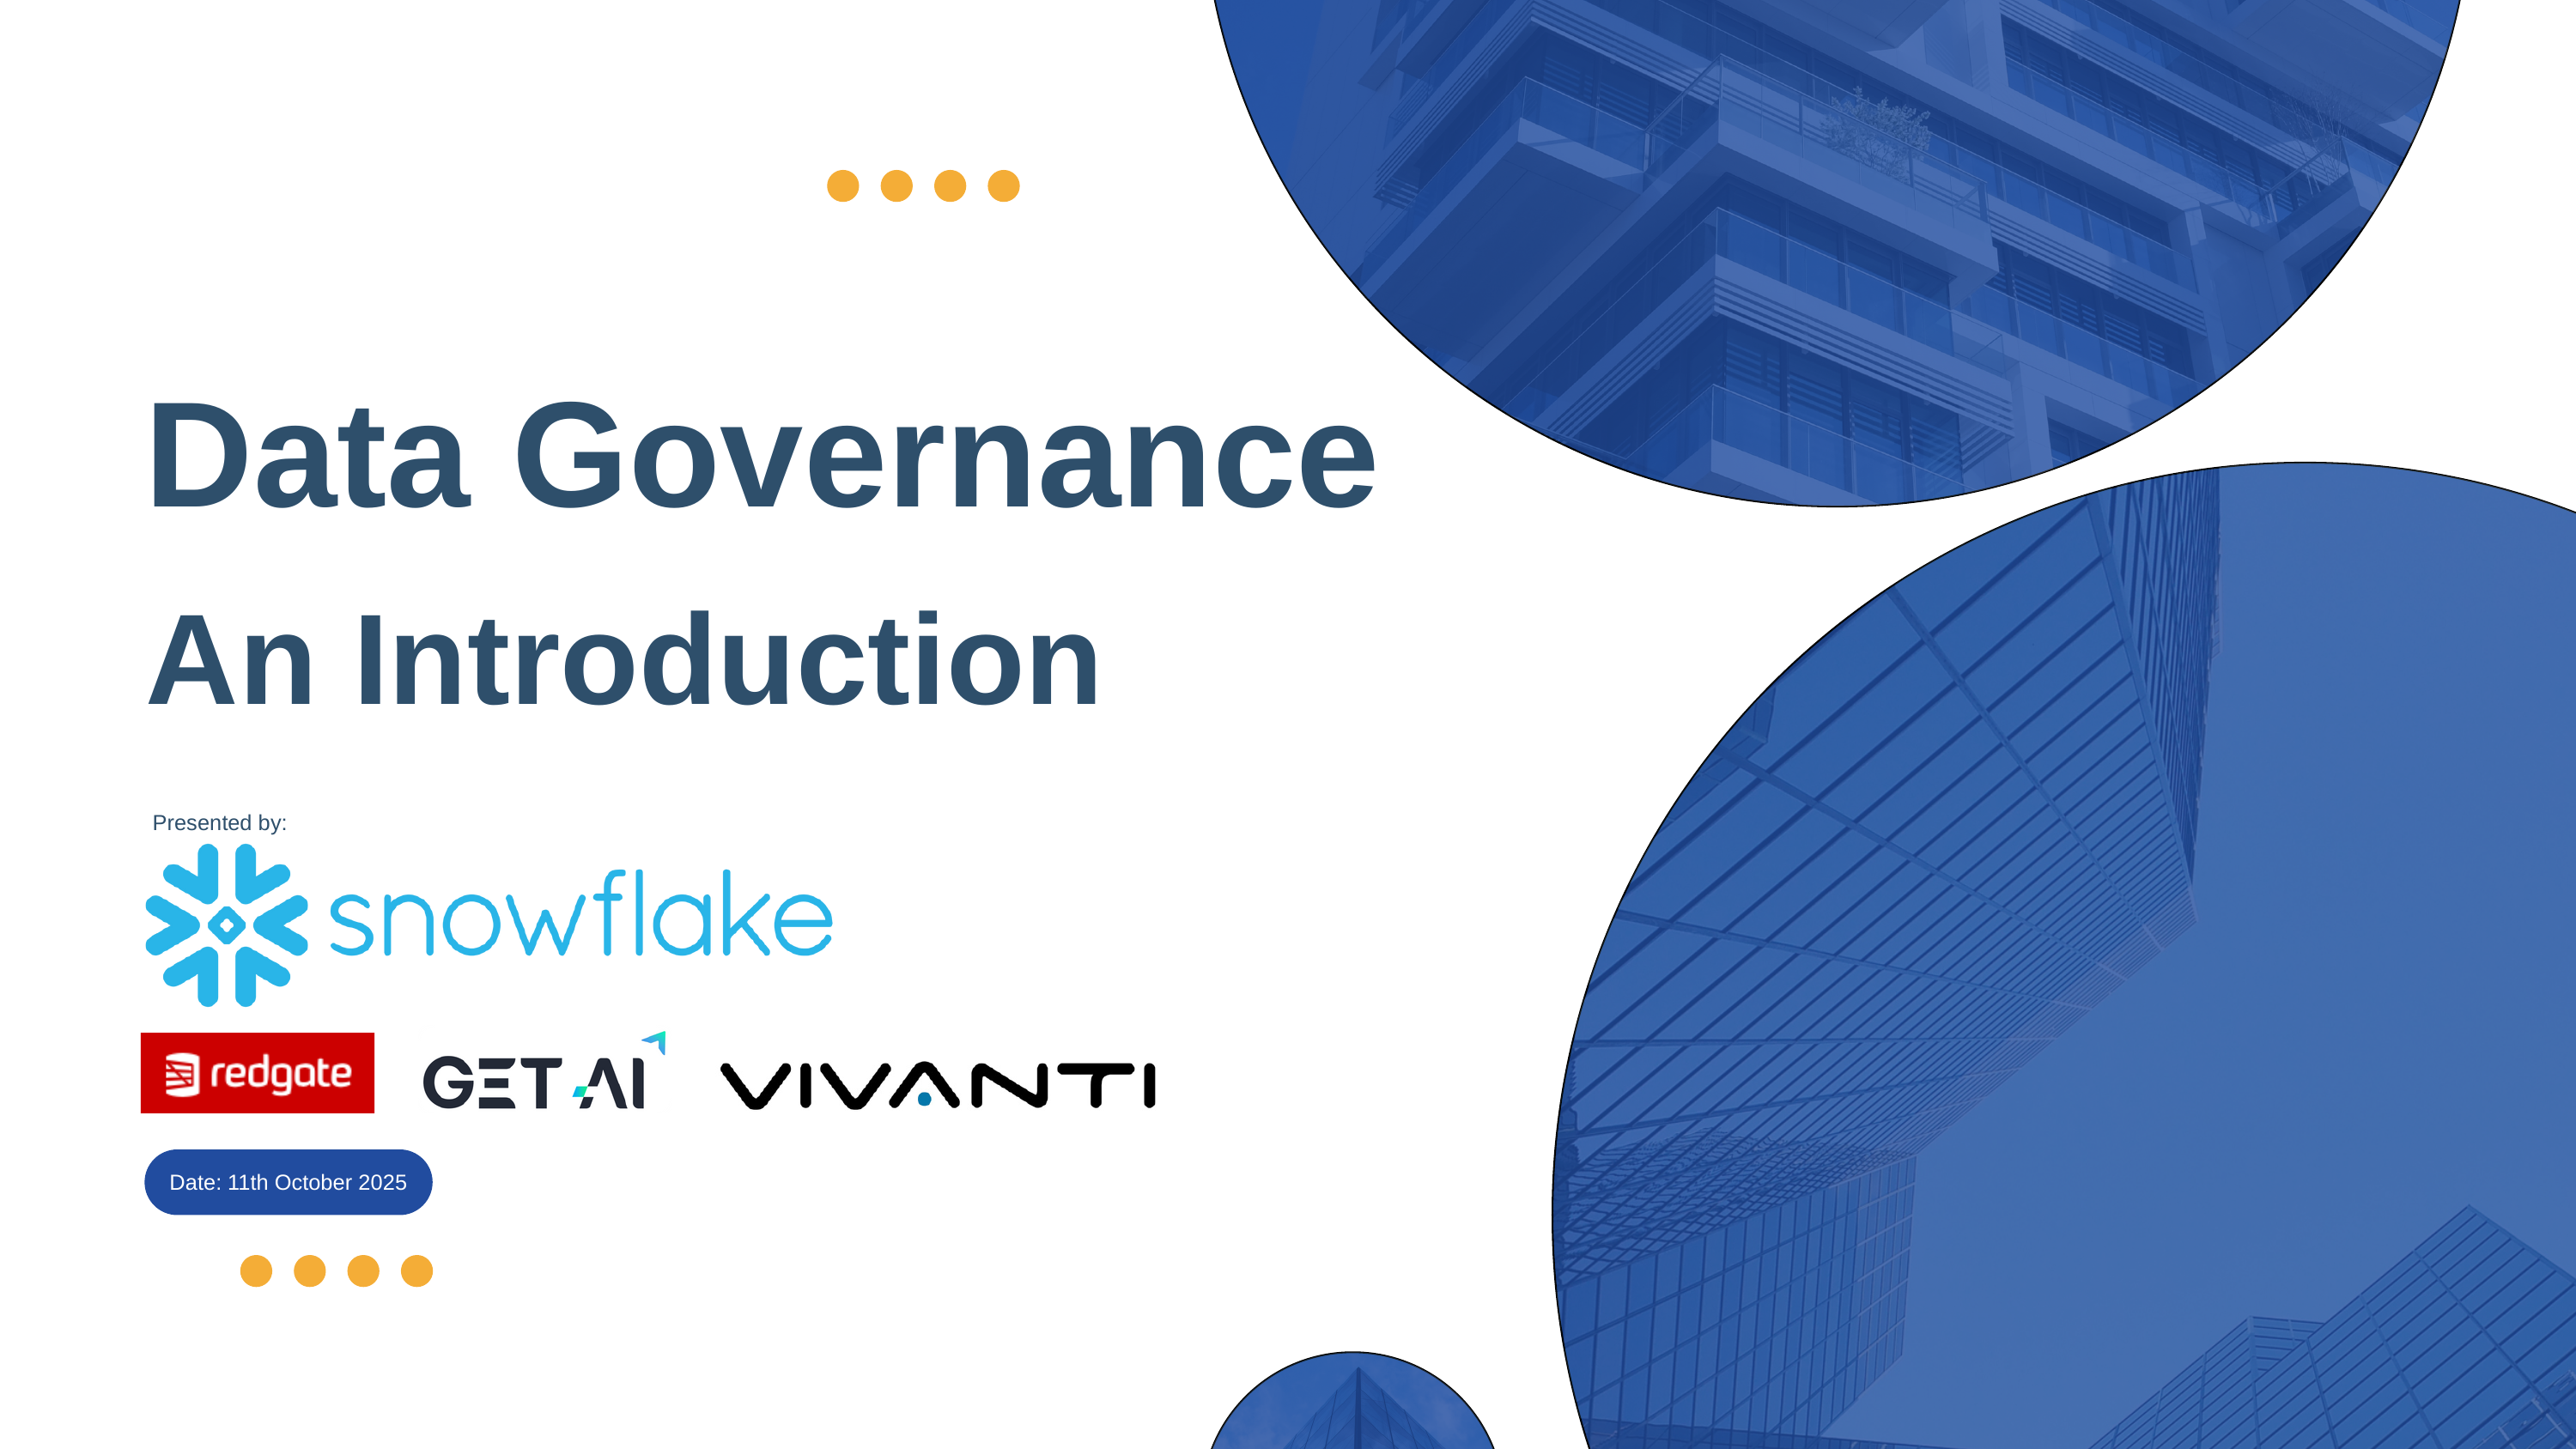

Data Governance

An Introduction
Presented by:

Date: 11th October 2025